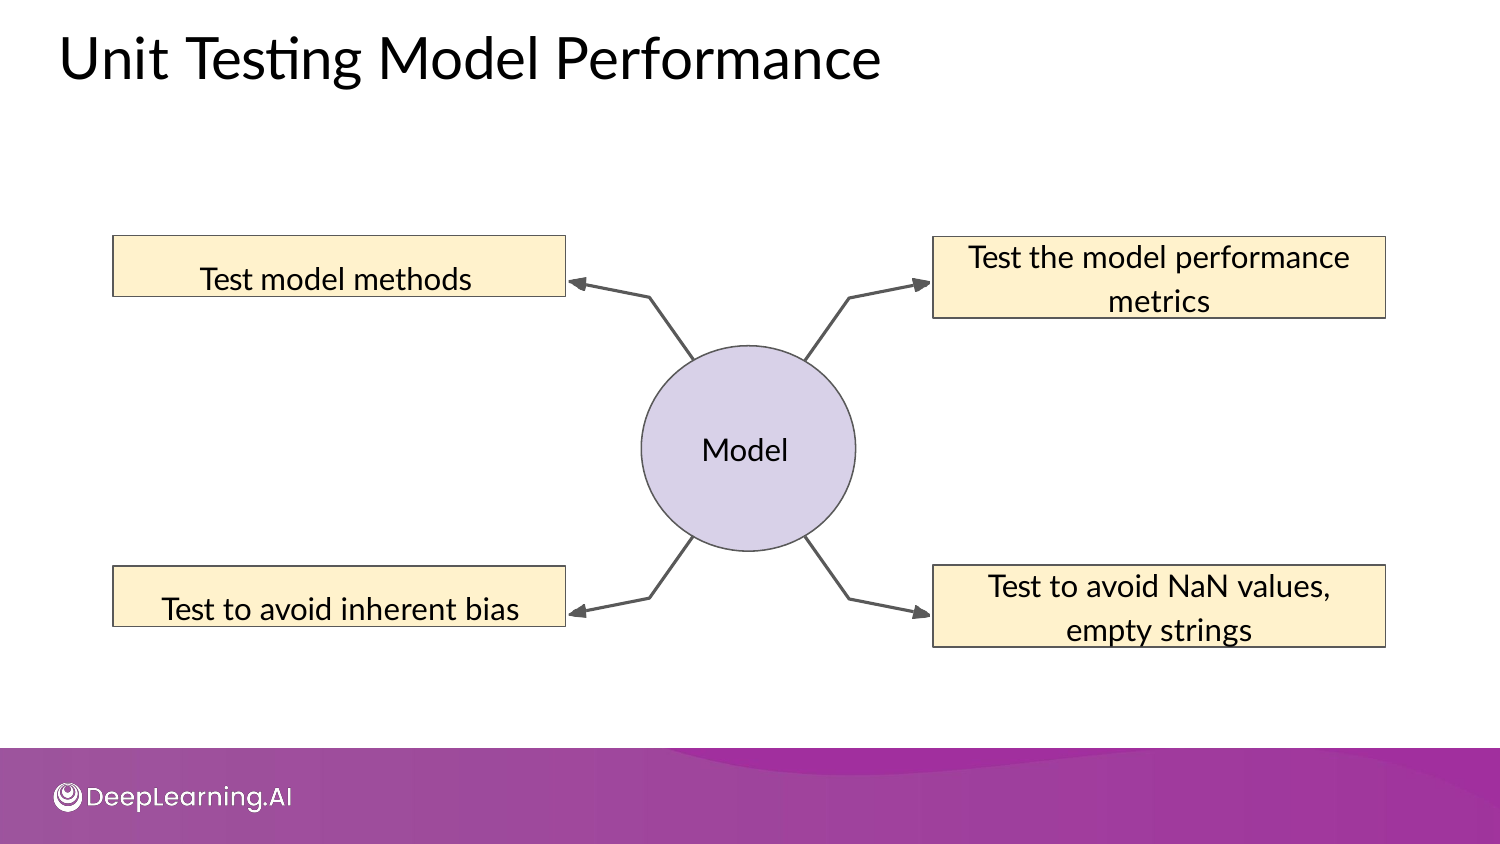

# Unit Testing Model Performance
Test model methods
Test the model performance
metrics

Model
Test to avoid NaN values,
empty strings
Test to avoid inherent bias